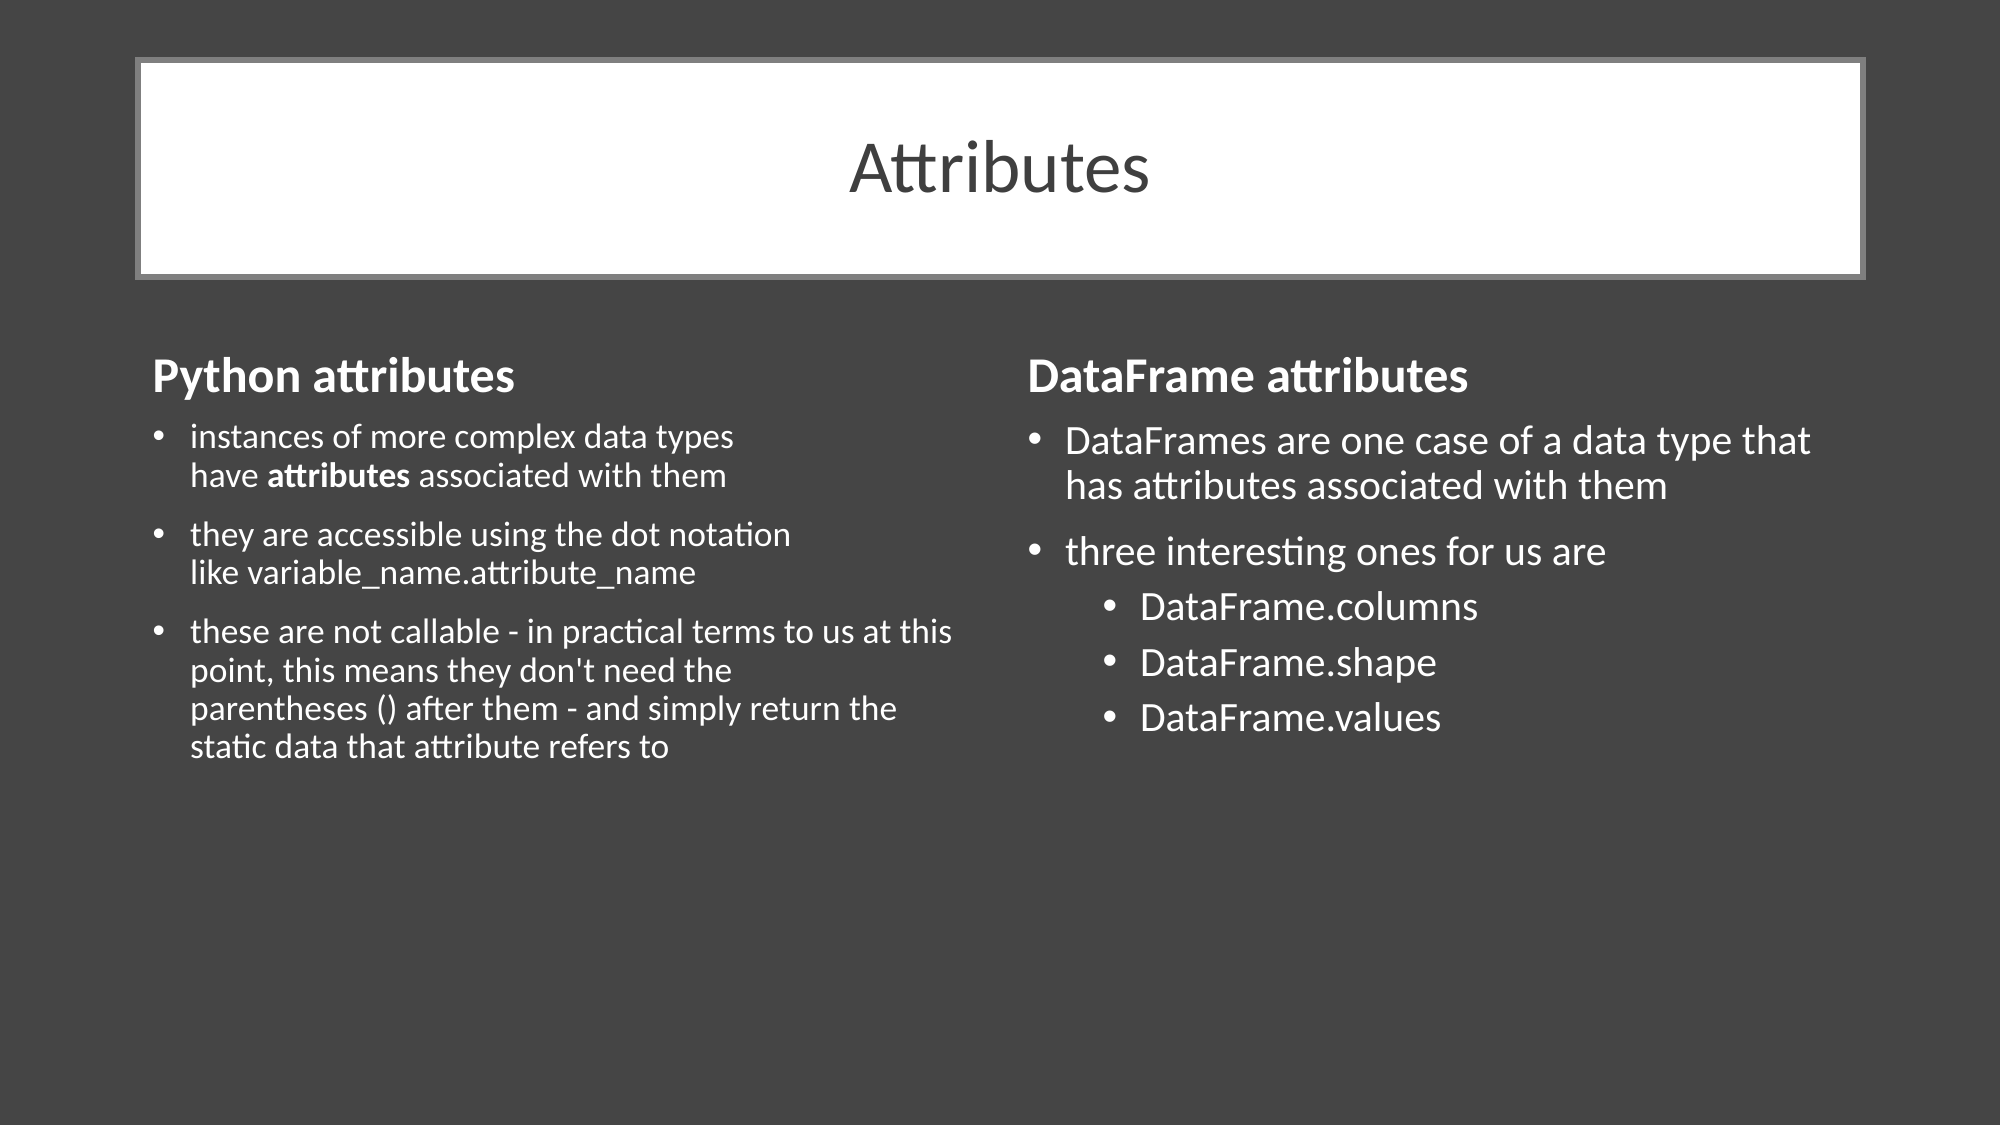

# Attributes
Python attributes
DataFrame attributes
instances of more complex data types have attributes associated with them
they are accessible using the dot notation like variable_name.attribute_name
these are not callable - in practical terms to us at this point, this means they don't need the parentheses () after them - and simply return the static data that attribute refers to

DataFrames are one case of a data type that has attributes associated with them
three interesting ones for us are
DataFrame.columns
DataFrame.shape
DataFrame.values